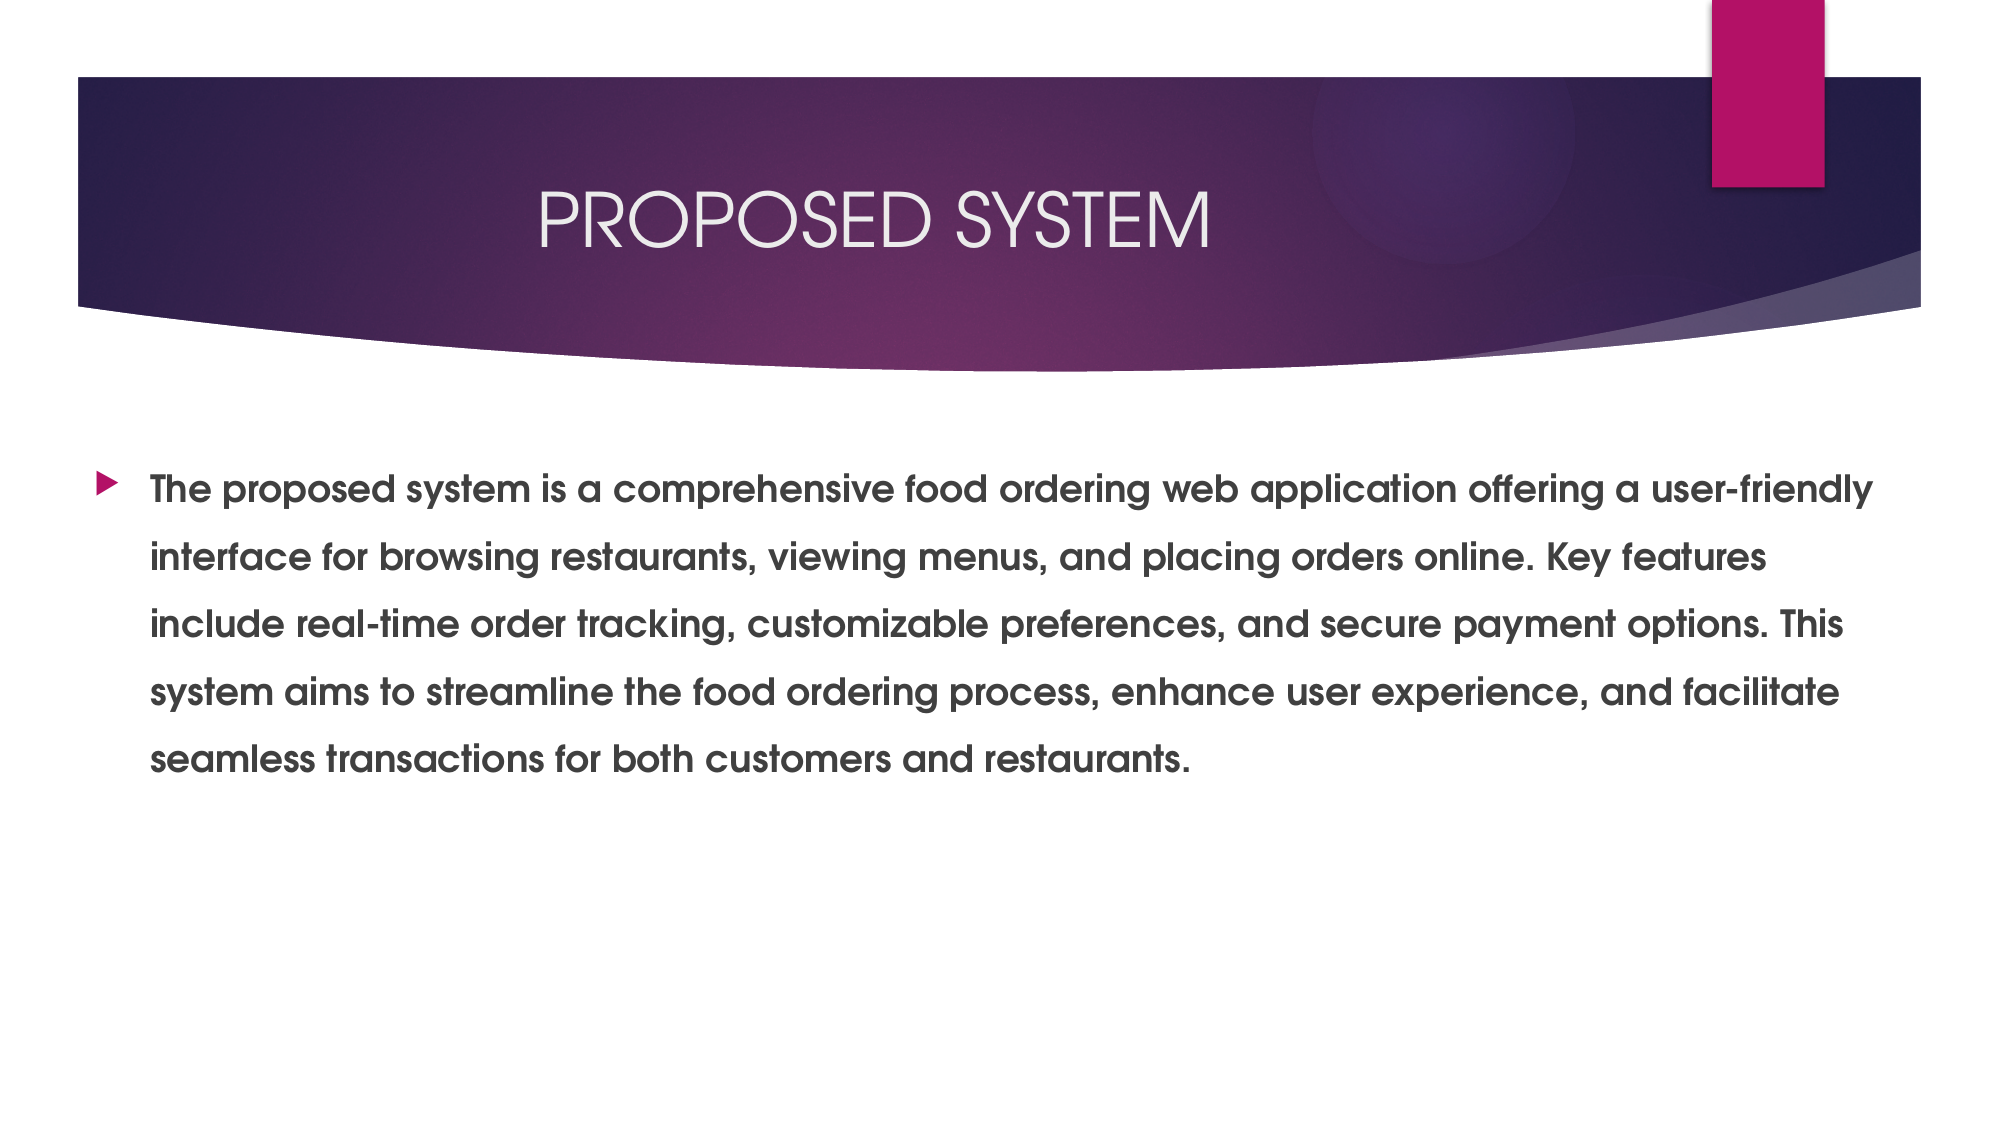

# PROPOSED SYSTEM
The proposed system is a comprehensive food ordering web application offering a user-friendly interface for browsing restaurants, viewing menus, and placing orders online. Key features include real-time order tracking, customizable preferences, and secure payment options. This system aims to streamline the food ordering process, enhance user experience, and facilitate seamless transactions for both customers and restaurants.